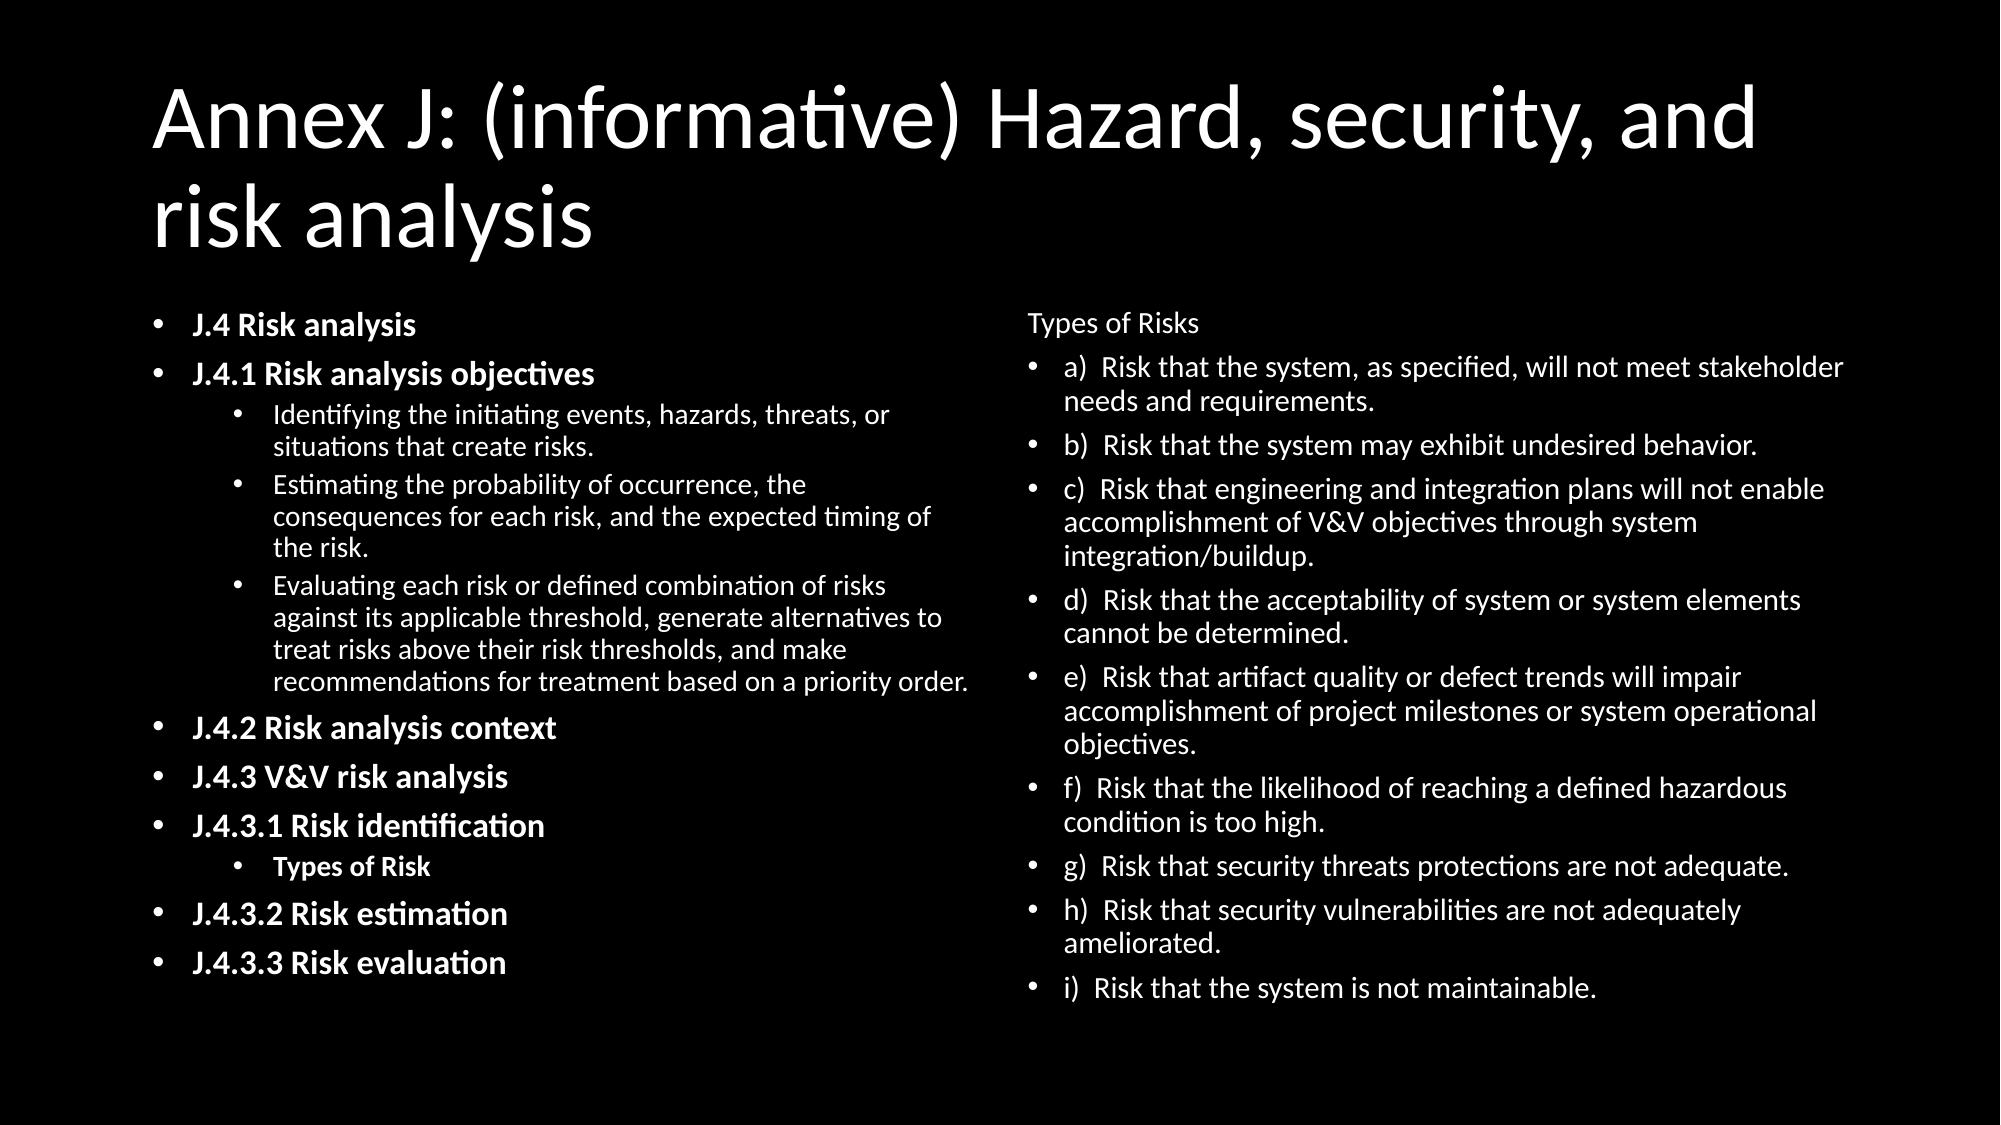

# Annex J: (informative) Hazard, security, and risk analysis
J.4 Risk analysis
J.4.1 Risk analysis objectives
Identifying the initiating events, hazards, threats, or situations that create risks.
Estimating the probability of occurrence, the consequences for each risk, and the expected timing of the risk.
Evaluating each risk or defined combination of risks against its applicable threshold, generate alternatives to treat risks above their risk thresholds, and make recommendations for treatment based on a priority order.
J.4.2 Risk analysis context
J.4.3 V&V risk analysis
J.4.3.1 Risk identification
Types of Risk
J.4.3.2 Risk estimation
J.4.3.3 Risk evaluation

Types of Risks
a)  Risk that the system, as specified, will not meet stakeholder needs and requirements.
b)  Risk that the system may exhibit undesired behavior.
c)  Risk that engineering and integration plans will not enable accomplishment of V&V objectives through system integration/buildup.
d)  Risk that the acceptability of system or system elements cannot be determined.
e)  Risk that artifact quality or defect trends will impair accomplishment of project milestones or system operational objectives.
f)  Risk that the likelihood of reaching a defined hazardous condition is too high.
g)  Risk that security threats protections are not adequate.
h)  Risk that security vulnerabilities are not adequately ameliorated.
i)  Risk that the system is not maintainable.